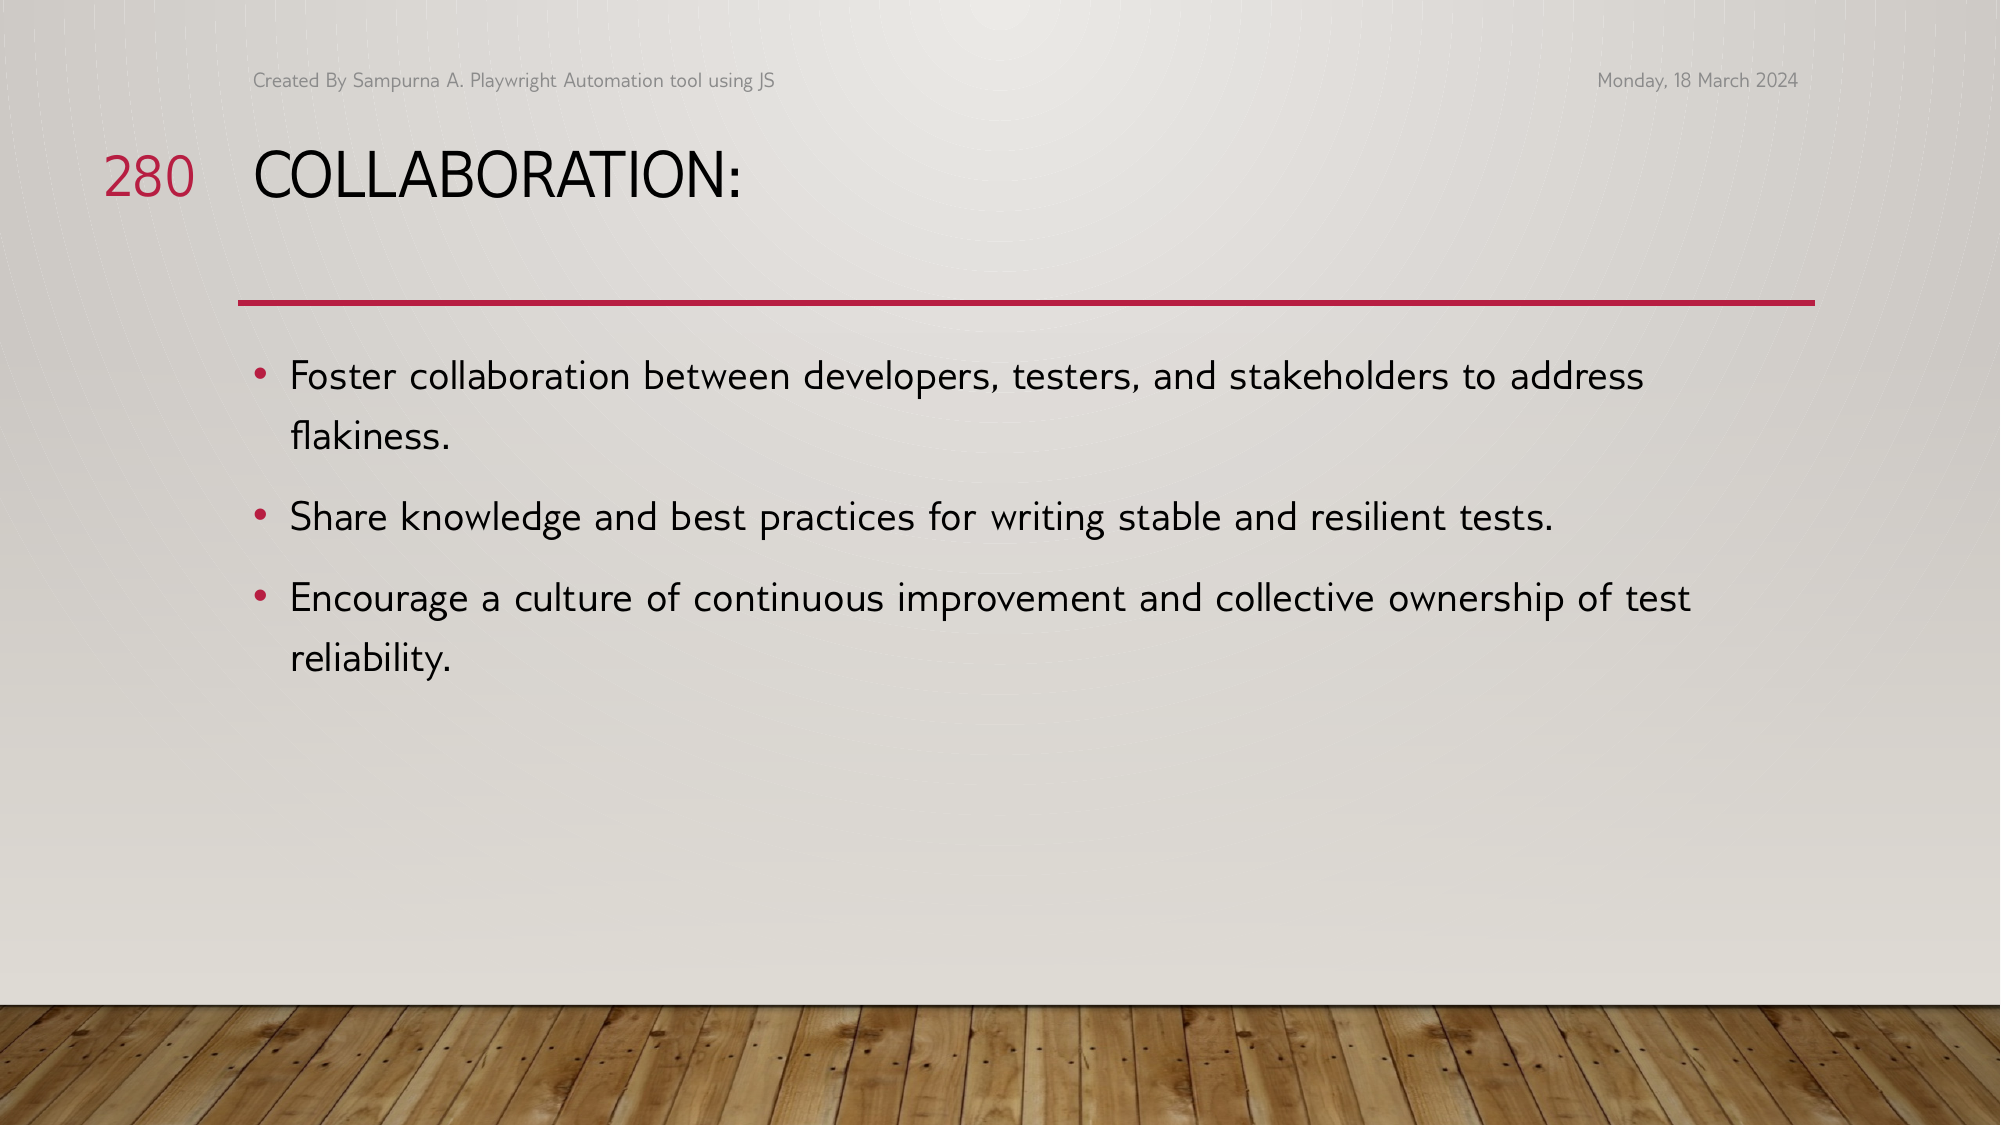

Created By Sampurna A. Playwright Automation tool using JS
Monday, 18 March 2024
280
# Collaboration:
Foster collaboration between developers, testers, and stakeholders to address flakiness.
Share knowledge and best practices for writing stable and resilient tests.
Encourage a culture of continuous improvement and collective ownership of test reliability.